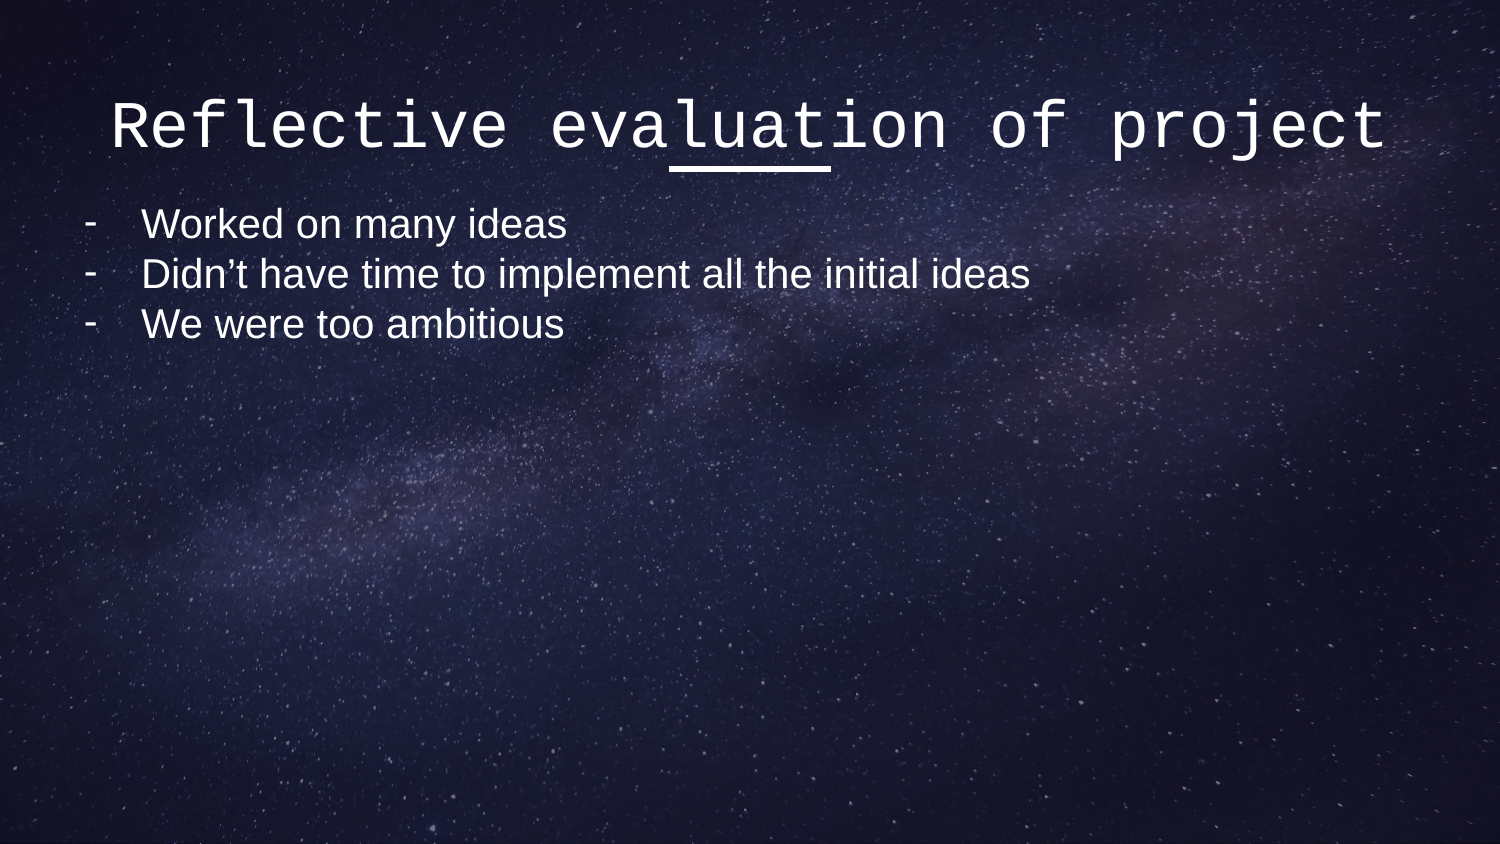

# Reflective evaluation of project
Worked on many ideas
Didn’t have time to implement all the initial ideas
We were too ambitious